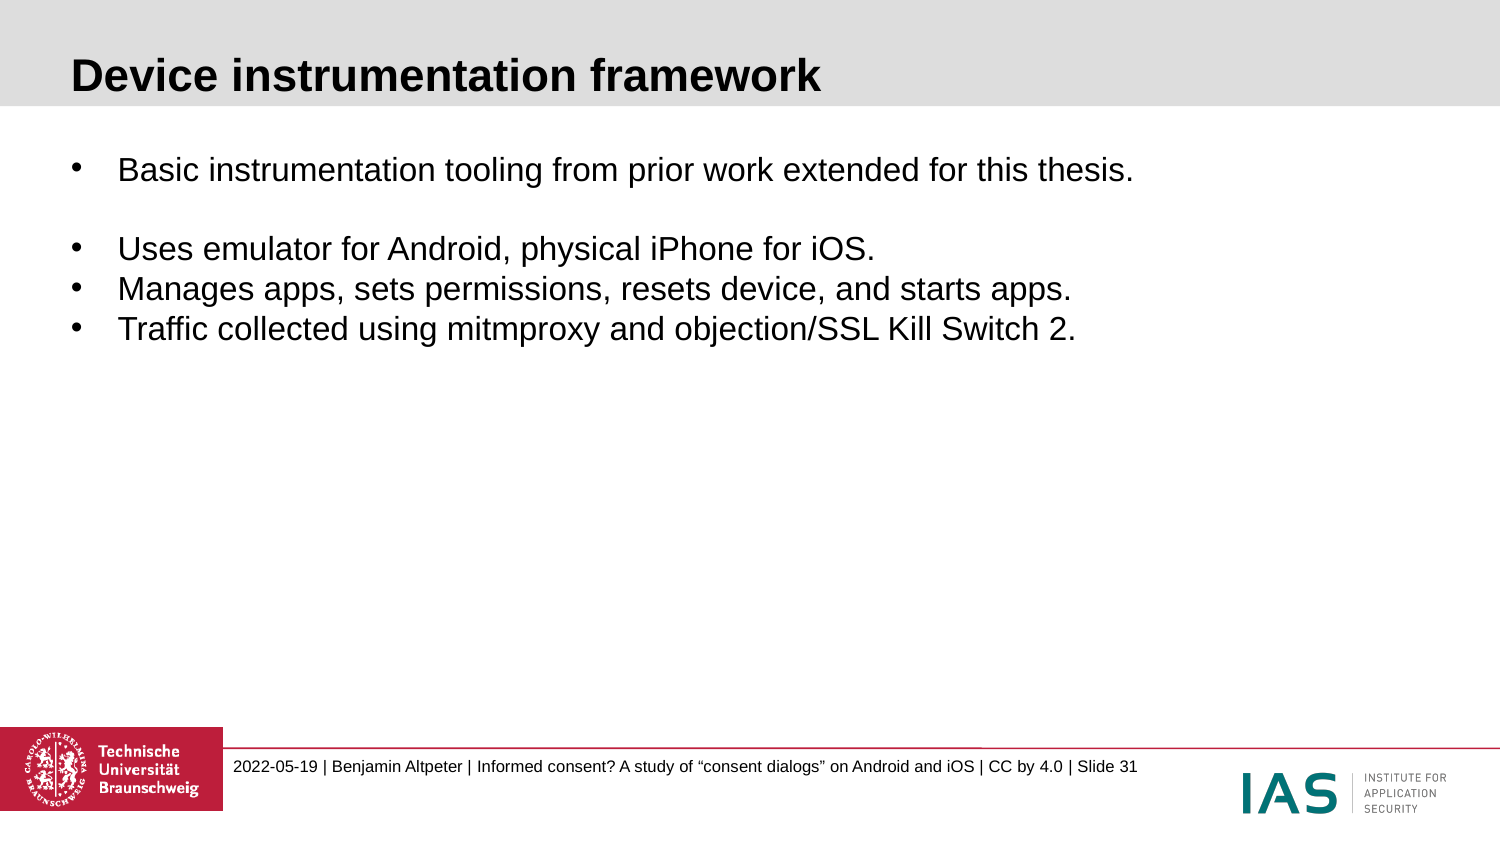

# Device instrumentation framework
Basic instrumentation tooling from prior work extended for this thesis.

Uses emulator for Android, physical iPhone for iOS.
Manages apps, sets permissions, resets device, and starts apps.
Traffic collected using mitmproxy and objection/SSL Kill Switch 2.